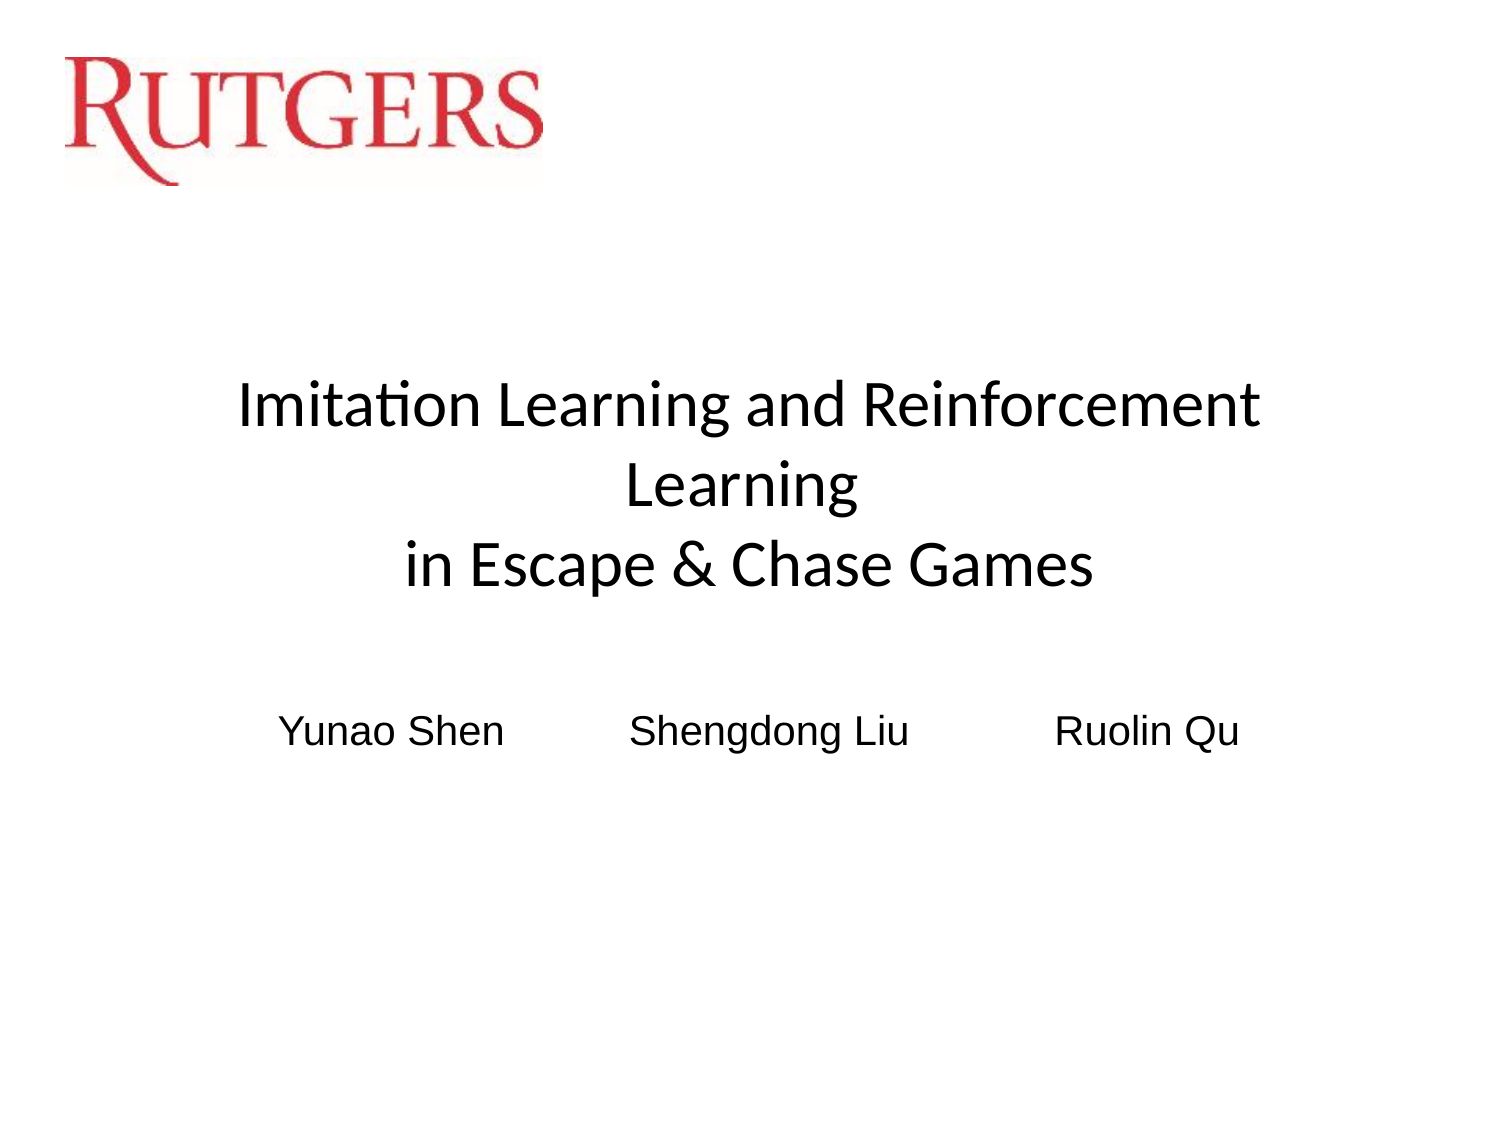

# Imitation Learning and Reinforcement Learning in Escape & Chase Games
Yunao Shen
Shengdong Liu
Ruolin Qu